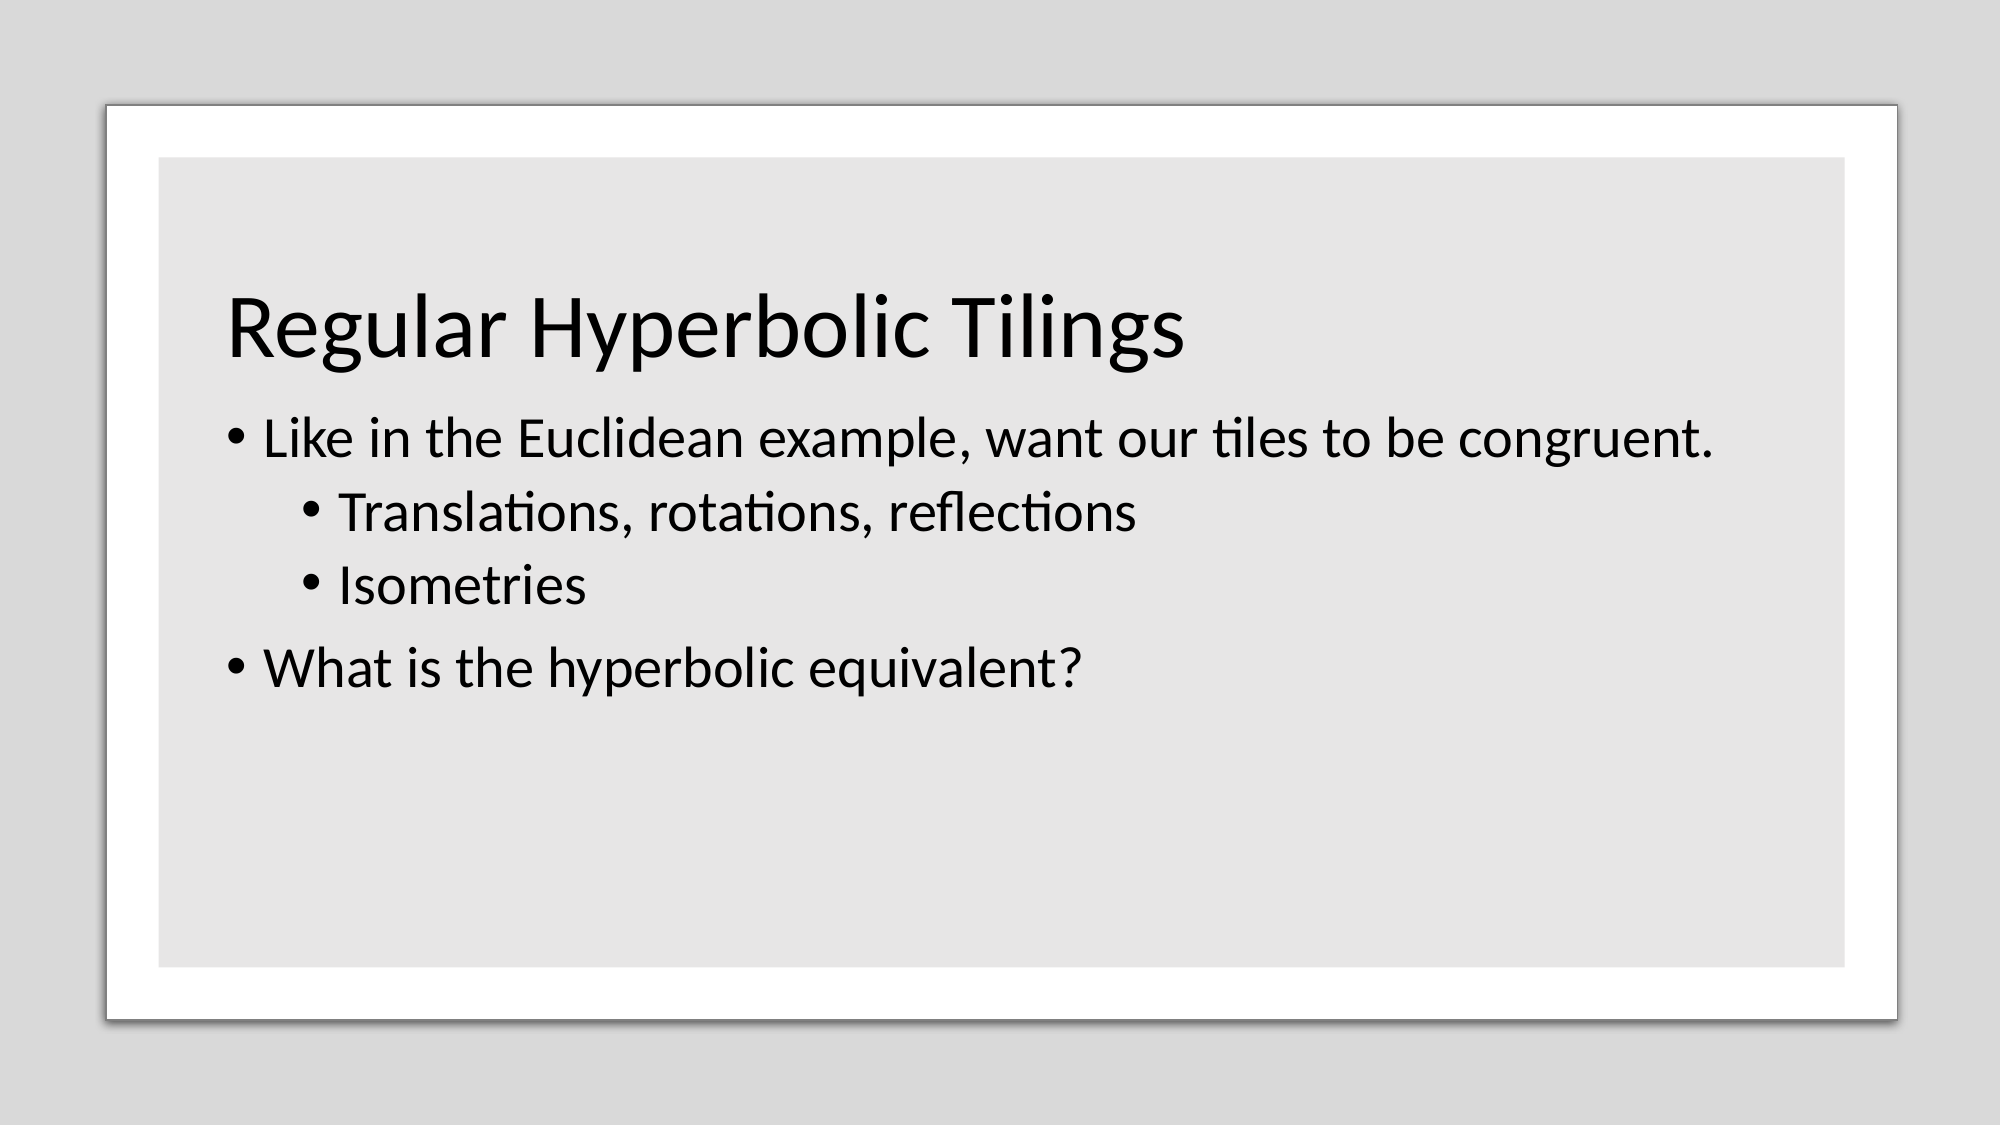

# Regular Hyperbolic Tilings
Like in the Euclidean example, want our tiles to be congruent.
Translations, rotations, reflections
Isometries
What is the hyperbolic equivalent?